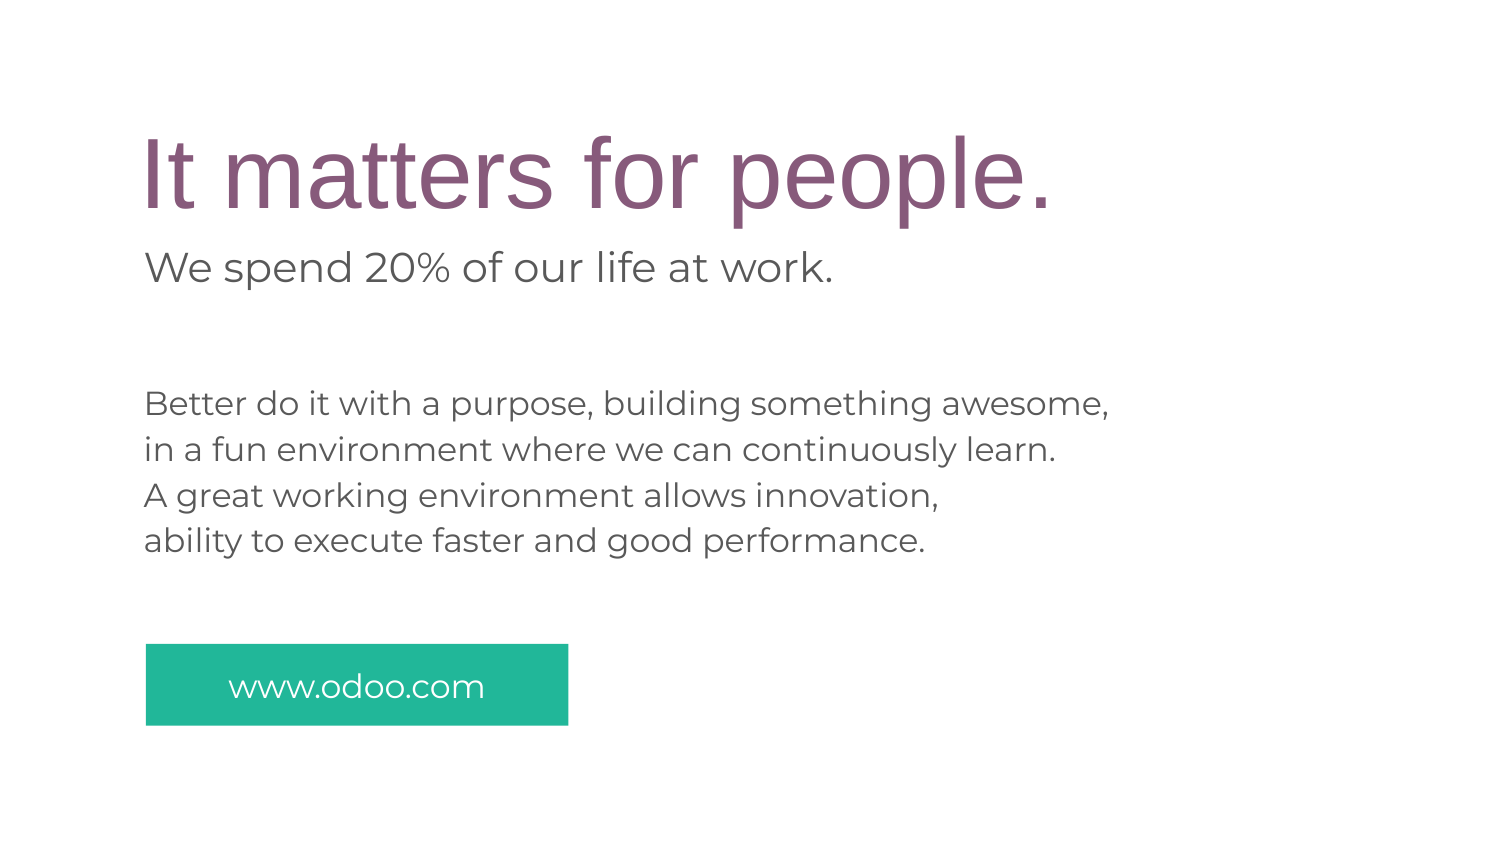

It matters for people.
We spend 20% of our life at work.
Better do it with a purpose, building something awesome,
in a fun environment where we can continuously learn.
A great working environment allows innovation,
ability to execute faster and good performance.

www.odoo.com